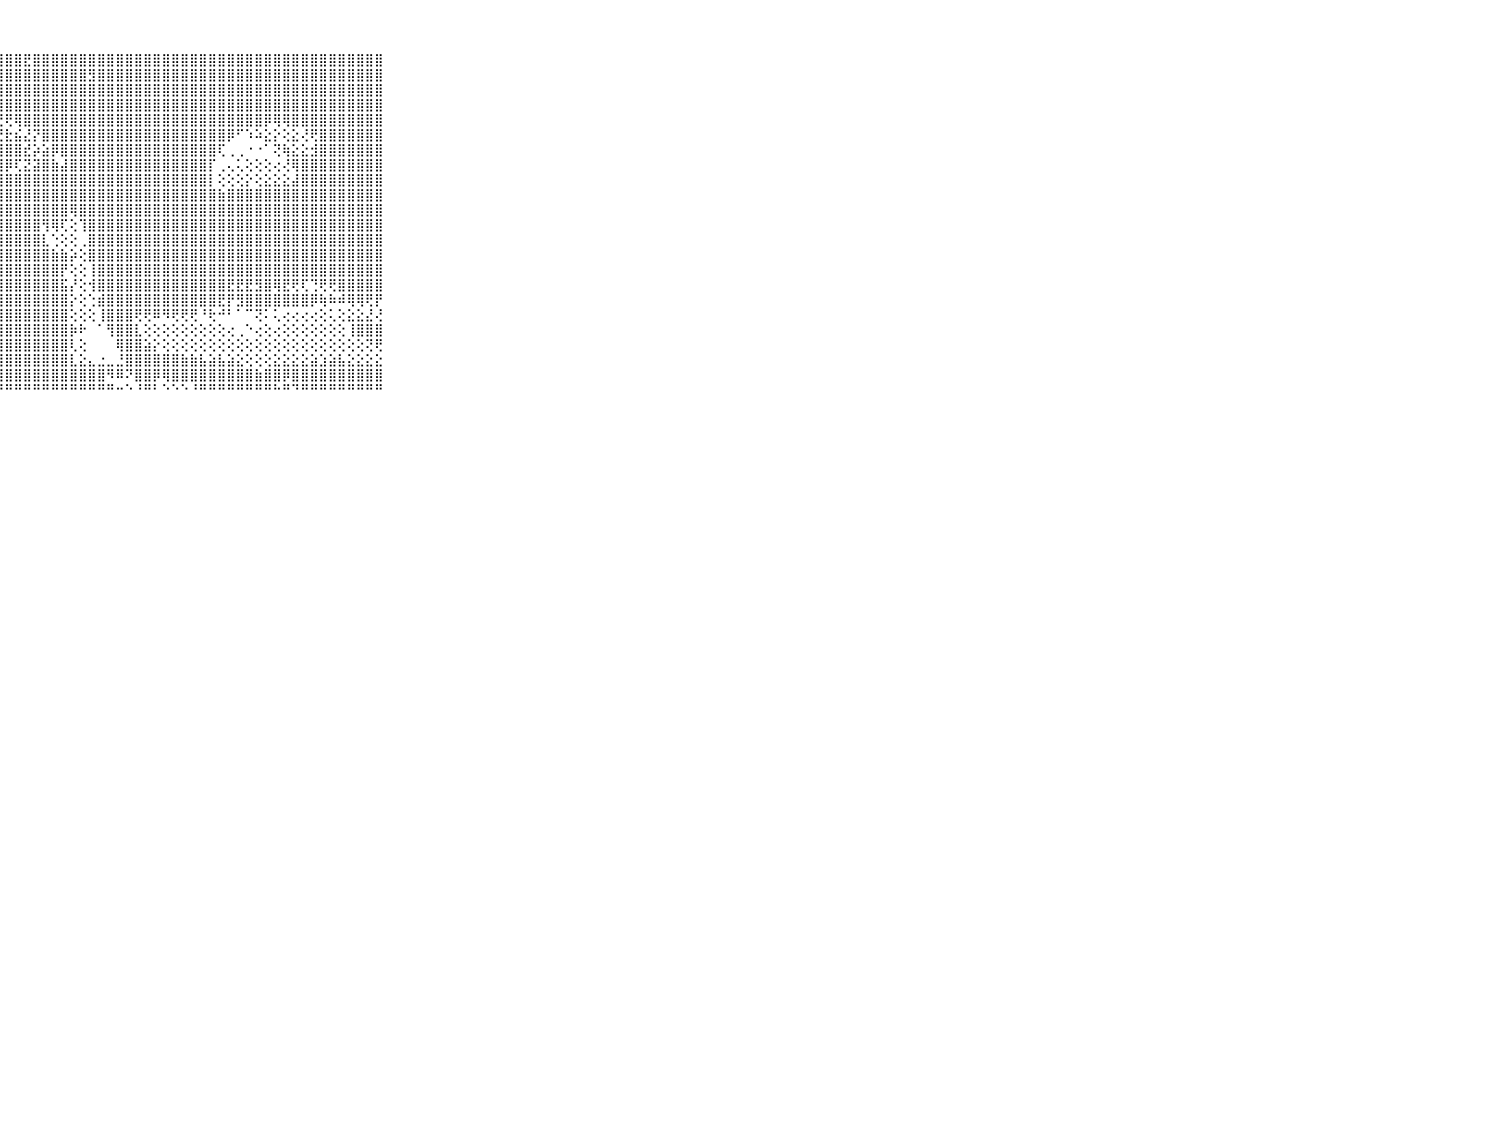

⠀⠀⠀⠀⠀⠀⠀⠀⠀⠀⠀⣷⣿⣿⣿⣿⣷⣿⣿⣾⣿⣿⣿⣿⣽⣿⣽⣿⣿⣿⣟⣿⣿⣿⣿⣿⣿⣿⣿⣿⣿⣿⣿⣿⣿⣿⣿⣿⣿⣿⣿⣿⣿⣿⣿⣿⣿⣿⣿⣿⣿⣿⣿⣿⣿⣿⣿⣿⣿⠀⠀⠀⠀⠀⠀⠀⠀⠀⠀⠀⠀
⠀⠀⠀⠀⠀⠀⠀⠀⠀⠀⠀⣿⣿⣿⣿⣿⣿⣿⣿⣿⣿⣿⣿⣿⣿⣿⣿⣿⣿⣿⣿⣿⣿⣿⣿⣿⣿⣻⣿⣿⣿⣿⣿⣿⣿⣿⣿⣿⣿⣿⣿⣿⣿⣿⣿⣿⣿⣿⣿⣿⣿⣿⣿⣿⣿⣿⣿⣿⣿⠀⠀⠀⠀⠀⠀⠀⠀⠀⠀⠀⠀
⠀⠀⠀⠀⠀⠀⠀⠀⠀⠀⠀⣿⣿⣿⣿⣿⣿⣿⣿⣿⣿⣿⣿⣿⣿⣿⣿⣿⣿⣿⣿⣿⣿⣿⣿⣿⣿⣿⣿⣿⣿⣿⣿⣿⣿⣿⣿⣿⣿⣿⣿⣿⣿⣿⣿⣿⣿⣿⣿⣿⣿⣿⣿⣿⣿⣿⣿⣿⣿⠀⠀⠀⠀⠀⠀⠀⠀⠀⠀⠀⠀
⠀⠀⠀⠀⠀⠀⠀⠀⠀⠀⠀⣿⣿⣿⣿⣿⣿⣿⣿⣿⣿⣿⣿⣿⣿⣿⣿⣿⣿⣿⣿⣿⣿⣿⣿⣿⣿⣿⣿⣿⣿⣿⣿⣿⣿⣿⣿⣿⣿⣿⣿⣿⣿⣿⣿⣿⣿⣿⣿⣿⣿⣿⣿⣿⣿⣿⣿⣿⣿⠀⠀⠀⠀⠀⠀⠀⠀⠀⠀⠀⠀
⠀⠀⠀⠀⠀⠀⠀⠀⠀⠀⠀⣿⣿⣿⣿⣿⣿⣿⣿⣿⣿⣿⣿⣿⢟⣹⡝⢝⢟⢿⣿⣿⣿⣿⣿⣿⣿⣿⣿⣿⣿⣿⣿⣿⣿⣿⣿⣿⣿⣿⣿⣿⣿⣿⣿⣿⡿⢿⢿⣿⣿⣿⣿⣿⣿⣿⣿⣿⣿⠀⠀⠀⠀⠀⠀⠀⠀⠀⠀⠀⠀
⠀⠀⠀⠀⠀⠀⠀⠀⠀⠀⠀⣿⣿⣿⣿⣿⣿⣿⣿⣿⣿⢿⣟⣏⣝⣝⣝⣘⣗⣮⣜⡝⣿⣿⣿⣿⣿⣿⣿⣿⣿⣿⣿⣿⣿⣿⣿⣿⣿⣿⣿⣿⡿⠋⠱⠵⣕⡕⢕⣕⢜⢟⣿⣿⣿⣿⣿⣿⣿⠀⠀⠀⠀⠀⠀⠀⠀⠀⠀⠀⠀
⠀⠀⠀⠀⠀⠀⠀⠀⠀⠀⠀⣿⣿⣿⣿⣿⣿⣿⣿⡟⢇⡱⢼⢽⢝⢝⢝⣹⣿⣿⣞⡵⣵⡿⣿⣿⣿⣿⣿⣿⣿⣿⣿⣿⣿⣿⣿⣿⣿⣿⣿⢏⢀⢀⠐⠐⠁⢝⢷⣕⣕⣺⣿⣿⣿⣿⣿⣿⣿⠀⠀⠀⠀⠀⠀⠀⠀⠀⠀⠀⠀
⠀⠀⠀⠀⠀⠀⠀⠀⠀⠀⠀⣿⣿⣿⣿⣿⣿⣿⣿⣿⣯⣼⣵⣵⣵⣧⣵⣿⡿⢏⣝⣽⣿⣷⣼⣿⣿⣿⣿⣿⣿⣿⣿⣿⣿⣿⣿⣿⣿⣿⡏⢀⢄⢅⢕⢕⢕⢔⢜⢿⣿⣿⣿⣿⣿⣿⣿⣿⣿⠀⠀⠀⠀⠀⠀⠀⠀⠀⠀⠀⠀
⠀⠀⠀⠀⠀⠀⠀⠀⠀⠀⠀⣿⣿⣿⣿⣿⣿⣿⣿⣿⣿⣿⣿⣿⣿⣿⣿⣿⣿⣿⣿⣿⣿⣿⣿⣿⣿⣿⣿⣿⣿⣿⣿⣿⣿⣿⣿⣿⣿⣿⡇⢕⢕⢕⡕⢕⣕⣕⣕⣼⣿⣿⣿⣿⣿⣿⣿⣿⣿⠀⠀⠀⠀⠀⠀⠀⠀⠀⠀⠀⠀
⠀⠀⠀⠀⠀⠀⠀⠀⠀⠀⠀⣿⣿⣿⣿⣿⣿⣿⣿⣿⣿⣿⣿⣿⣿⣿⣿⣿⣿⣿⣿⣿⣿⣿⣿⣿⣿⣿⣿⣿⣿⣿⣿⣿⣿⣿⣿⣿⣿⣿⣿⣷⣿⣿⣿⣿⣿⣿⣿⣿⣿⣿⣿⣿⣿⣿⣿⣿⣿⠀⠀⠀⠀⠀⠀⠀⠀⠀⠀⠀⠀
⠀⠀⠀⠀⠀⠀⠀⠀⠀⠀⠀⣿⣿⣿⣿⣿⣿⣿⣿⣿⣿⣿⣿⣿⣿⣿⣿⣿⣿⣿⣿⣿⣿⣿⣿⢿⣿⣿⣿⣿⣿⣿⣿⣿⣿⣿⣿⣿⣿⣿⣿⣿⣿⣿⣿⣿⣿⣿⣿⣿⣿⣿⣿⣿⣿⣿⣿⣿⣿⠀⠀⠀⠀⠀⠀⠀⠀⠀⠀⠀⠀
⠀⠀⠀⠀⠀⠀⠀⠀⠀⠀⠀⣿⣿⣿⣿⣿⣿⣿⣿⣿⣿⣿⣿⣿⣿⣿⣿⣿⣿⣿⣿⣿⢻⢿⢏⢕⢹⣿⣿⣿⣿⣿⣿⣿⣿⣿⣿⣿⣿⣿⣿⣿⣿⣿⣿⣿⣿⣿⣿⣿⣿⣿⣿⣿⣿⣿⣿⣿⣿⠀⠀⠀⠀⠀⠀⠀⠀⠀⠀⠀⠀
⠀⠀⠀⠀⠀⠀⠀⠀⠀⠀⠀⣿⣯⣽⣿⣿⣿⣿⣿⣿⣿⣿⣿⣿⣿⣿⣿⣿⣿⣿⣿⣿⣇⢑⢕⢕⢀⣿⣿⣿⣿⣿⣿⣿⣿⣿⣿⣿⣿⣿⣿⣿⣿⣿⣿⣿⣿⣿⣿⣿⣿⣿⣿⣿⣿⣿⣿⣿⣿⠀⠀⠀⠀⠀⠀⠀⠀⠀⠀⠀⠀
⠀⠀⠀⠀⠀⠀⠀⠀⠀⠀⠀⣿⣿⣿⣿⣿⣿⣿⣿⣿⣿⣿⣿⣿⣿⣿⣿⣿⣿⣿⣿⣿⣿⣷⣷⡵⢕⣿⣿⣿⣿⣿⣿⣿⣿⣿⣿⣿⣿⣿⣿⣿⣿⣿⣿⣿⣿⣿⣿⣿⣿⣿⣿⣿⣿⣿⣿⣿⣿⠀⠀⠀⠀⠀⠀⠀⠀⠀⠀⠀⠀
⠀⠀⠀⠀⠀⠀⠀⠀⠀⠀⠀⣿⣿⣿⣿⣿⣿⣿⣿⣿⣿⣿⣿⣿⣿⣿⣿⣿⣿⣿⣿⣿⣿⣿⡟⢕⢕⢸⣿⣿⣿⣿⣿⣿⣿⣿⣿⣿⣿⣿⣿⣿⣿⣿⣿⣿⣿⣿⣿⣿⣿⣿⣿⣿⣿⣿⣿⣿⣿⠀⠀⠀⠀⠀⠀⠀⠀⠀⠀⠀⠀
⠀⠀⠀⠀⠀⠀⠀⠀⠀⠀⠀⣿⣿⣿⣿⣿⣿⣿⣿⣿⣿⣿⣿⣿⣿⣿⣿⣿⣿⣿⣿⣿⣿⣿⣯⡜⢕⢺⣿⣿⣿⣿⣿⣿⣿⣿⣿⣿⣿⣿⣿⣿⣟⣟⣟⣻⣿⢿⣟⢟⢏⢙⢟⢟⣿⣿⣿⣿⣿⠀⠀⠀⠀⠀⠀⠀⠀⠀⠀⠀⠀
⠀⠀⠀⠀⠀⠀⠀⠀⠀⠀⠀⣿⣿⣿⣿⣿⣿⣿⣿⢿⣿⣿⣿⣿⣿⣿⣿⣿⣿⣿⣿⣿⣿⣿⣿⡕⢕⢑⣾⣿⣿⣿⣿⣿⣿⣿⣿⣿⣿⣿⣿⣟⡟⣻⣿⣿⣿⣿⣿⣿⣿⡿⢷⠷⠾⢿⢿⢟⡟⠀⠀⠀⠀⠀⠀⠀⠀⠀⠀⠀⠀
⠀⠀⠀⠀⠀⠀⠀⠀⠀⠀⠀⣿⣿⣿⣿⣿⣿⣿⣿⣿⣿⣿⣿⣿⣿⣿⣿⣿⣿⣿⣿⣿⣿⣿⣿⢕⢕⢕⢸⣿⣿⣿⢟⢟⠿⠻⢟⢟⢟⠘⢗⠚⠃⠁⠉⢝⠅⢅⢔⢔⢔⢔⢕⢅⢕⣕⣕⣜⢜⠀⠀⠀⠀⠀⠀⠀⠀⠀⠀⠀⠀
⠀⠀⠀⠀⠀⠀⠀⠀⠀⠀⠀⣿⣿⣿⣿⣿⣿⣿⣿⣿⡿⢿⢿⢿⣿⣿⣿⣿⣿⣿⣿⣿⣿⣿⣿⡷⠗⠀⠁⢻⣿⣿⣇⢕⢕⢕⢕⢕⢕⢕⢕⢕⢔⢀⠑⢔⢕⢔⢕⢕⢕⢕⢕⢕⢕⢸⣿⣿⣿⠀⠀⠀⠀⠀⠀⠀⠀⠀⠀⠀⠀
⠀⠀⠀⠀⠀⠀⠀⠀⠀⠀⠀⢙⢍⢅⢅⢕⢕⢔⢔⢔⢕⣵⣵⢾⣿⣿⣿⣿⣿⣿⣿⣿⣿⣿⣿⢇⢕⠀⠀⠀⢿⣿⣿⣵⡕⢕⢕⢕⢕⢕⢕⢕⢕⢕⢕⢕⢕⢕⢕⢕⢕⢕⢕⢕⢕⢕⢕⢝⢟⠀⠀⠀⠀⠀⠀⠀⠀⠀⠀⠀⠀
⠀⠀⠀⠀⠀⠀⠀⠀⠀⠀⠀⢕⢕⢕⢕⢕⢕⢕⢱⢷⢟⣿⡯⢿⣿⣿⣿⣿⣿⣿⣿⣿⣿⣿⣿⣇⣕⣄⣐⣀⣘⣿⣿⣿⣿⣿⣿⣷⣷⣧⣵⣧⣵⣕⢕⢕⢕⣕⣕⣕⣕⣵⣱⣵⣧⣕⣕⣕⣕⠀⠀⠀⠀⠀⠀⠀⠀⠀⠀⠀⠀
⠀⠀⠀⠀⠀⠀⠀⠀⠀⠀⠀⢕⢕⢕⢕⢕⢕⢕⢕⢜⢟⢕⢕⢕⢕⣿⣿⣿⣿⣿⣿⣿⣿⣿⣿⣿⣿⣿⣿⠻⠿⠝⣿⣿⡿⢿⣿⣿⣿⣿⣿⣿⣿⣿⣿⣷⣿⣿⡿⣿⣿⣿⣿⣿⣿⣿⣿⣿⣿⠀⠀⠀⠀⠀⠀⠀⠀⠀⠀⠀⠀
⠀⠀⠀⠀⠀⠀⠀⠀⠀⠀⠀⠑⠑⠑⠑⠑⠑⠑⠑⠑⠑⠑⠑⠑⠑⠛⠛⠛⠛⠛⠛⠛⠛⠛⠛⠛⠛⠛⠛⠛⠒⠑⠘⠛⠃⠑⠑⠑⠘⠛⠛⠛⠛⠛⠛⠛⠛⠓⠛⠙⠛⠛⠛⠛⠛⠛⠛⠛⠛⠀⠀⠀⠀⠀⠀⠀⠀⠀⠀⠀⠀